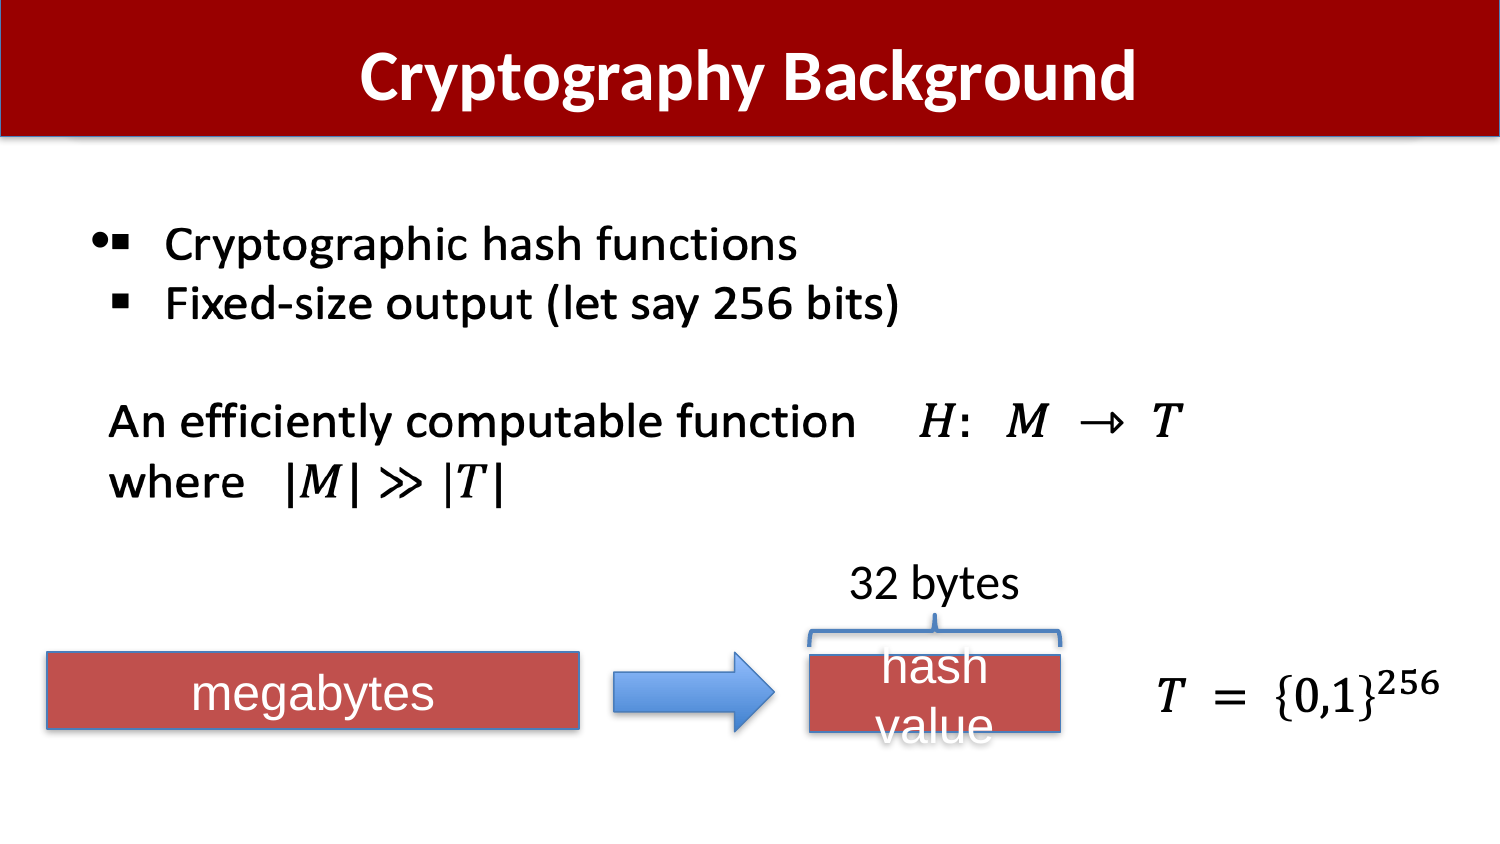

# Cryptography Background

32 bytes
megabytes

hash value